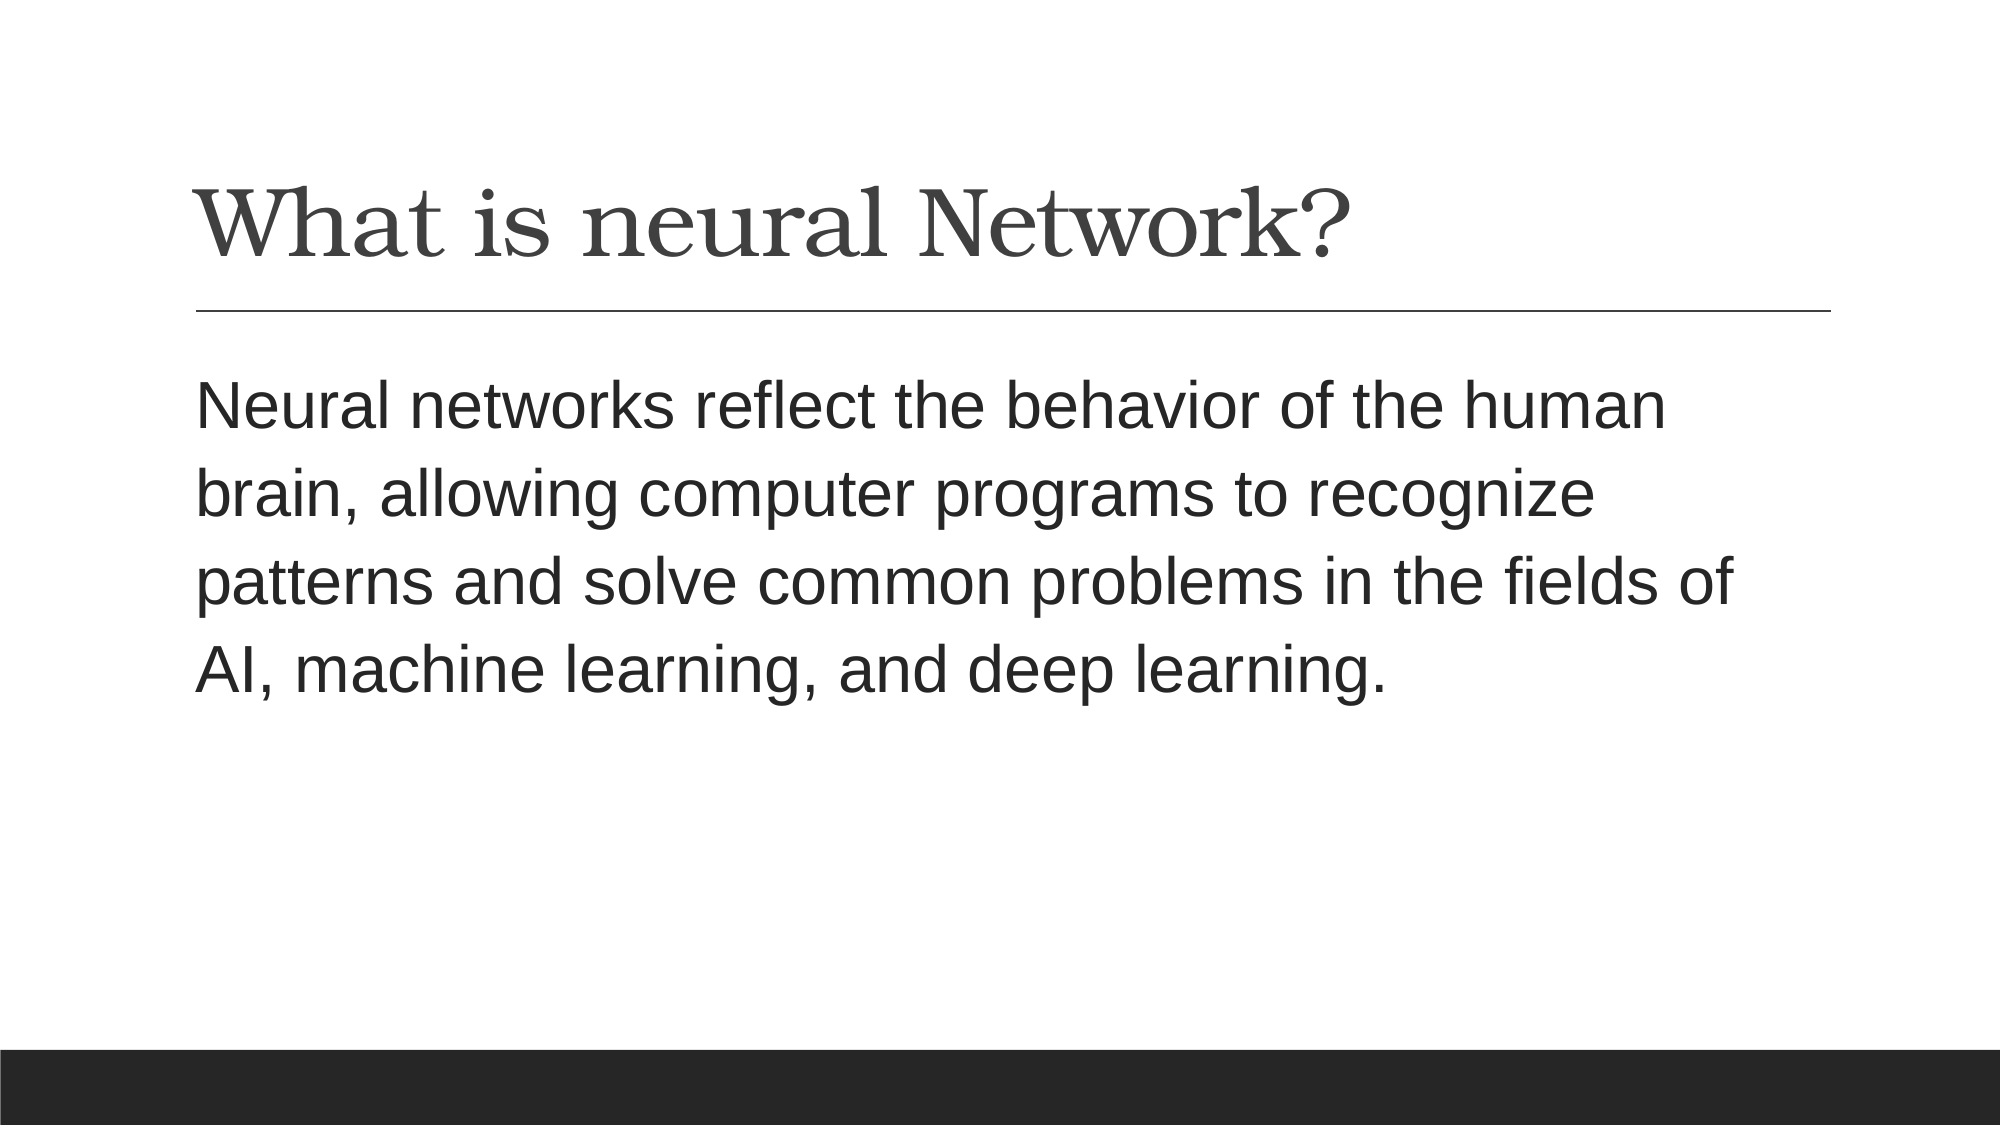

# What is neural Network?
Neural networks reflect the behavior of the human brain, allowing computer programs to recognize patterns and solve common problems in the fields of AI, machine learning, and deep learning.